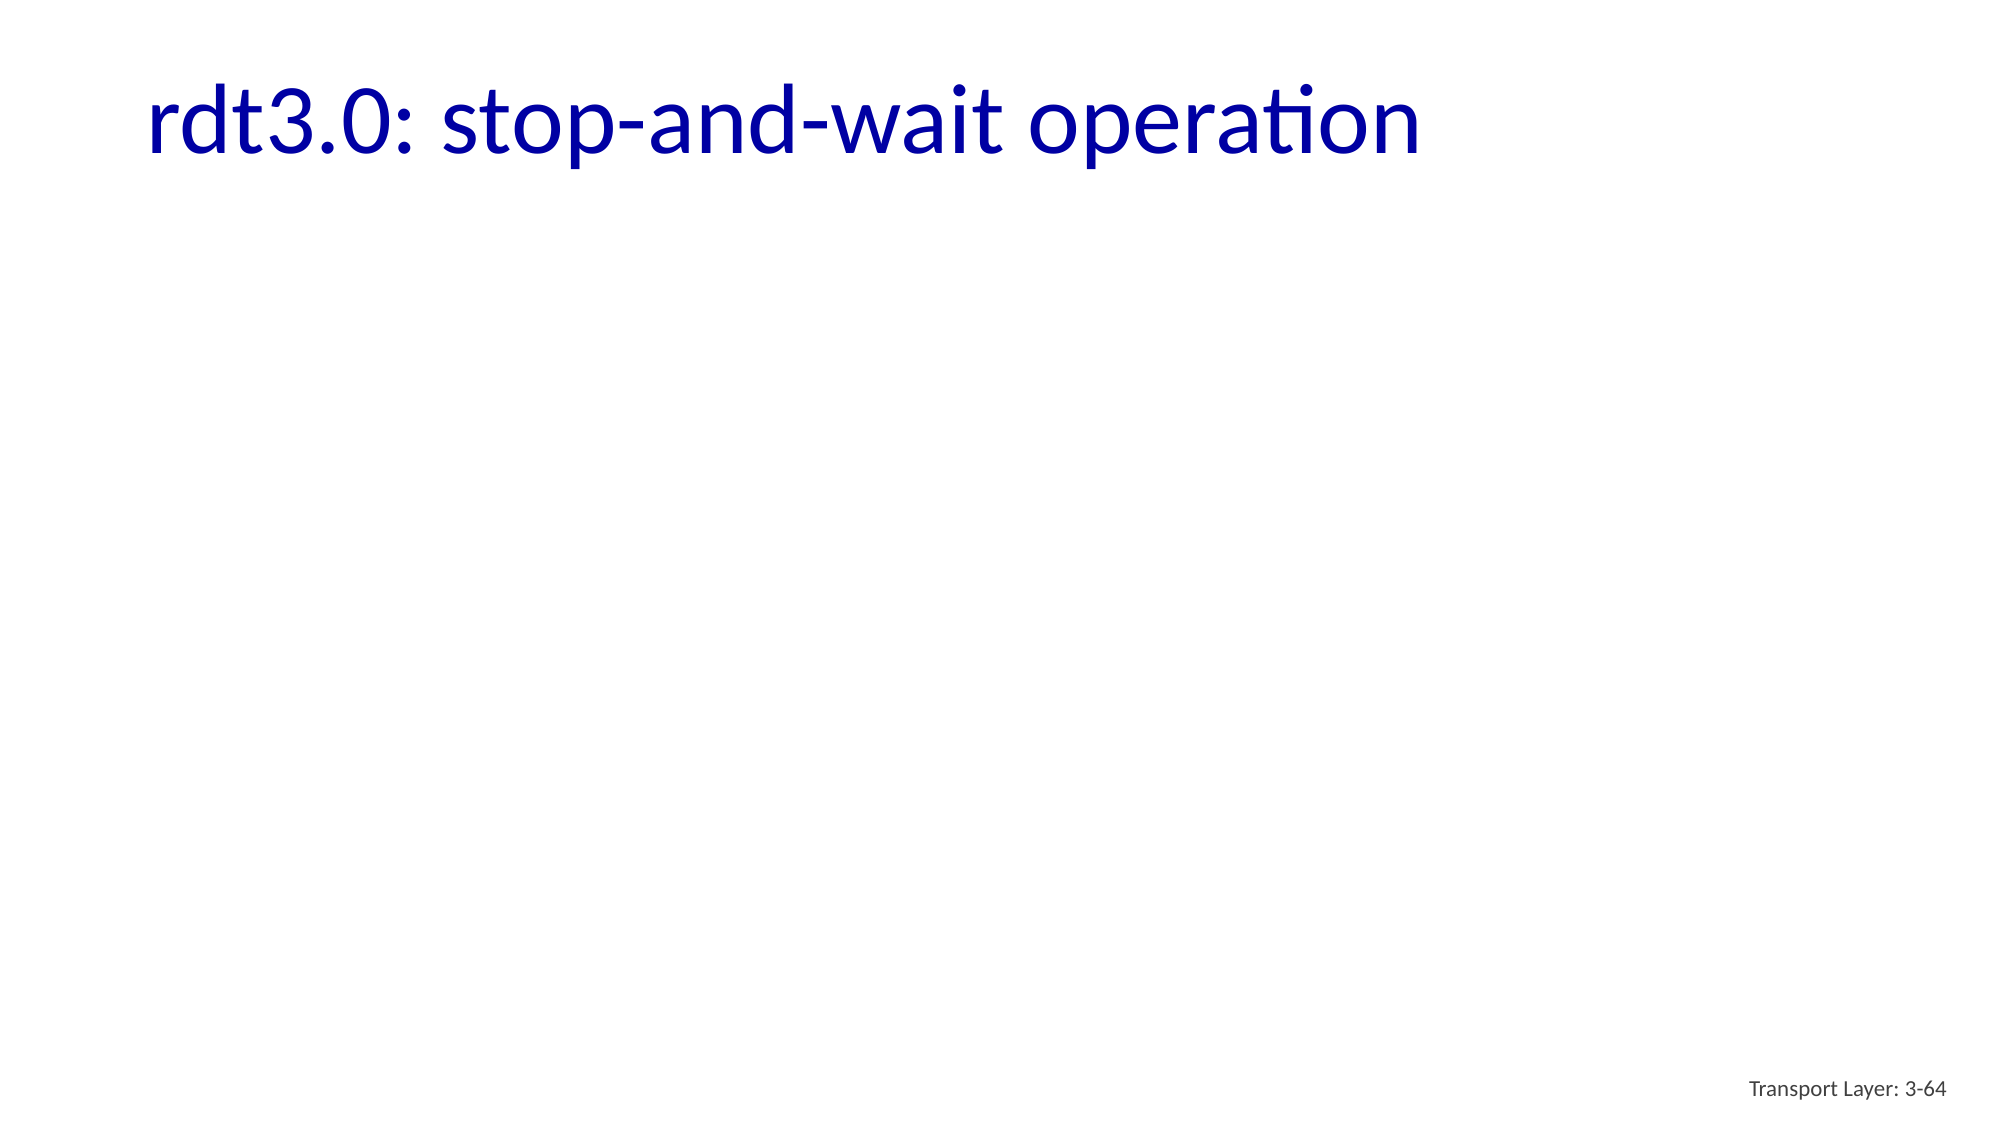

# rdt3.0: stop-and-wait operation
Transport Layer: 3-64